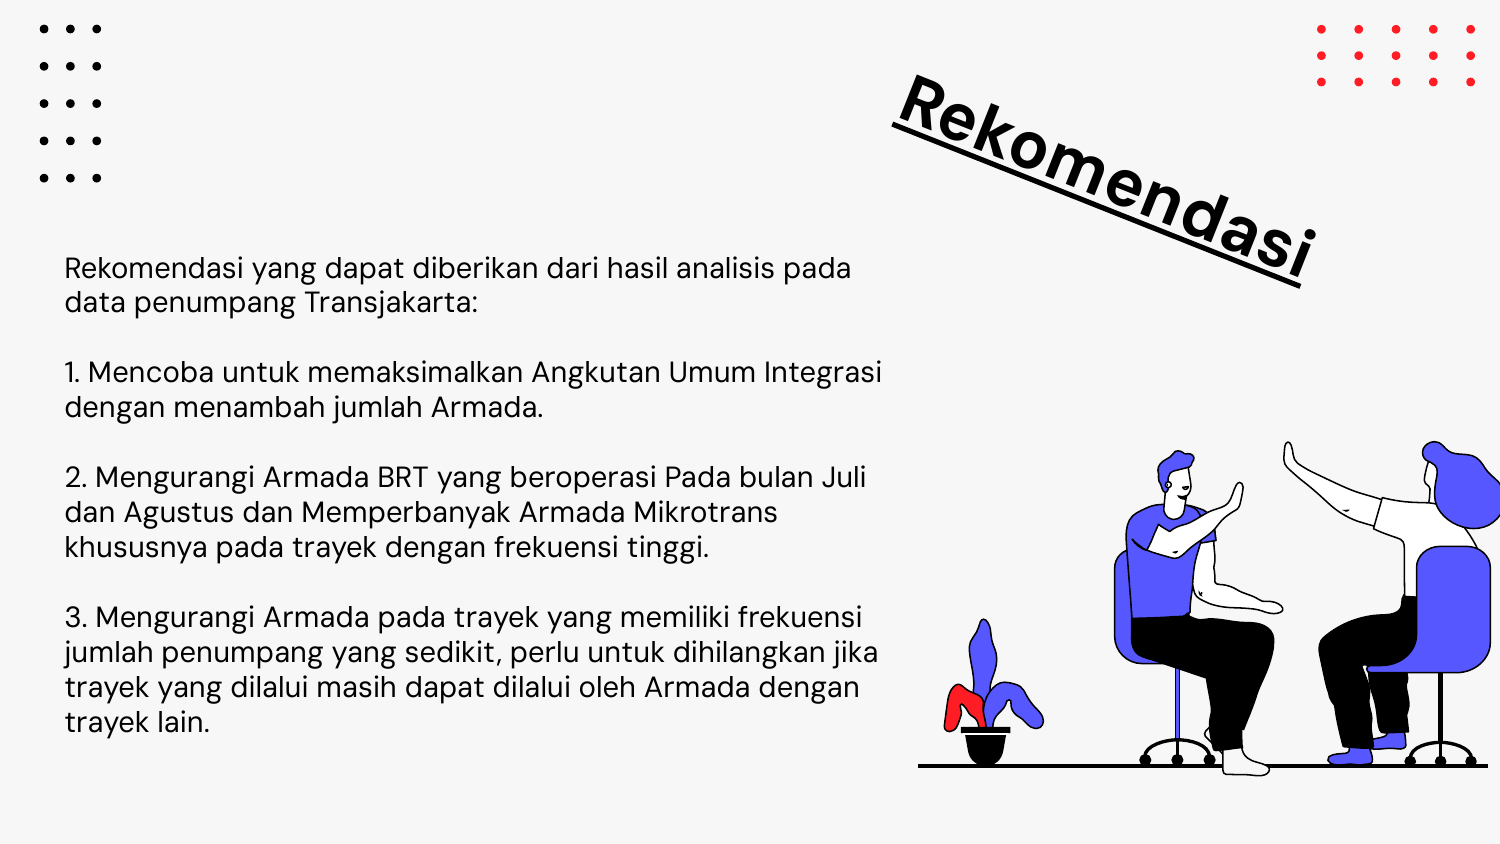

# Rekomendasi
Rekomendasi yang dapat diberikan dari hasil analisis pada data penumpang Transjakarta:

1. Mencoba untuk memaksimalkan Angkutan Umum Integrasi dengan menambah jumlah Armada.

2. Mengurangi Armada BRT yang beroperasi Pada bulan Juli dan Agustus dan Memperbanyak Armada Mikrotrans khususnya pada trayek dengan frekuensi tinggi.

3. Mengurangi Armada pada trayek yang memiliki frekuensi jumlah penumpang yang sedikit, perlu untuk dihilangkan jika trayek yang dilalui masih dapat dilalui oleh Armada dengan trayek lain.